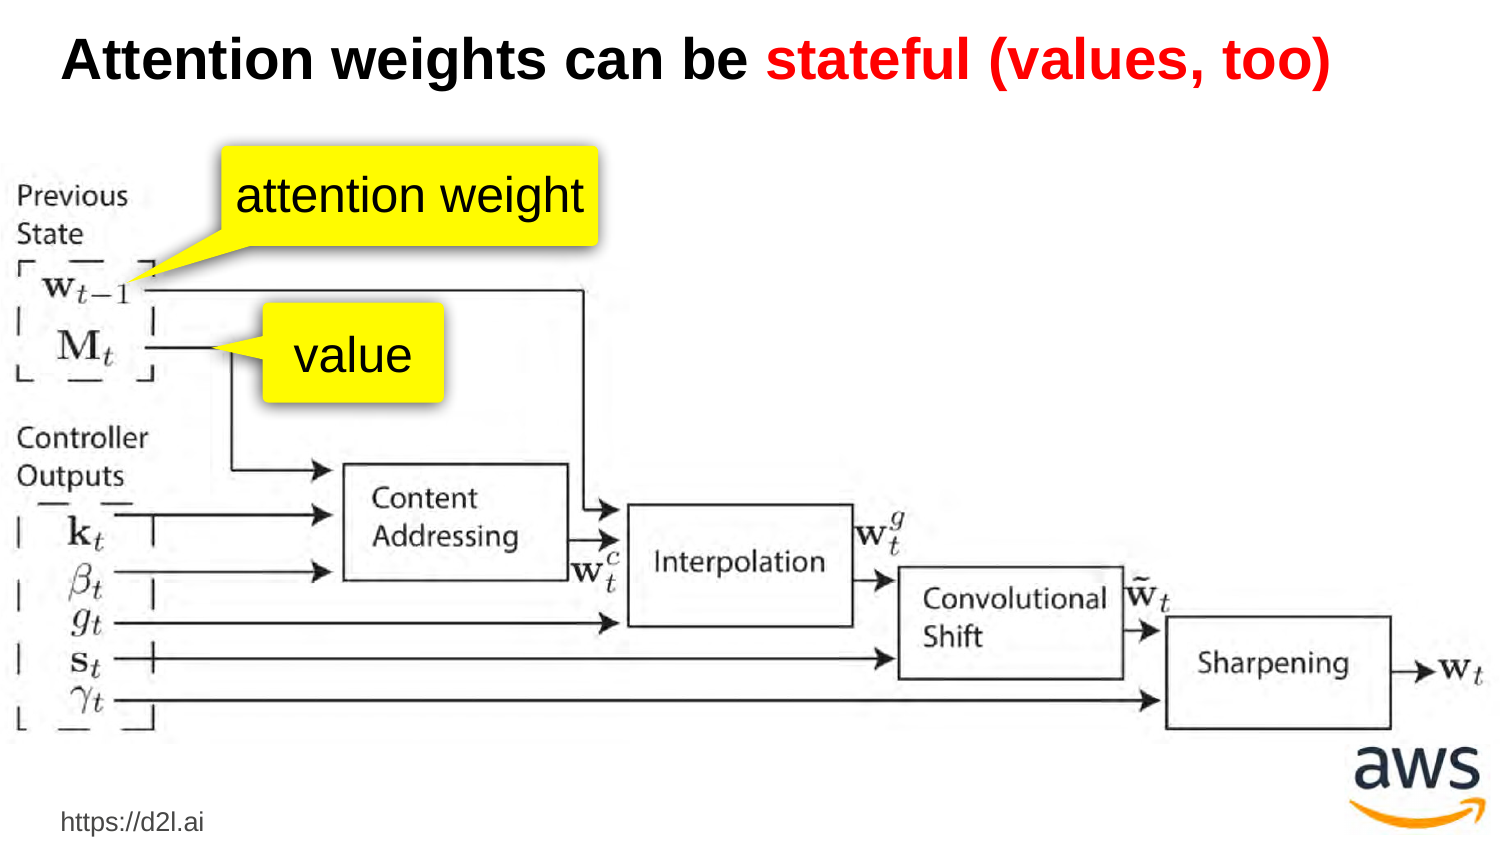

# Attention weights can be stateful (values, too)

attention weight

value

https://d2l.ai